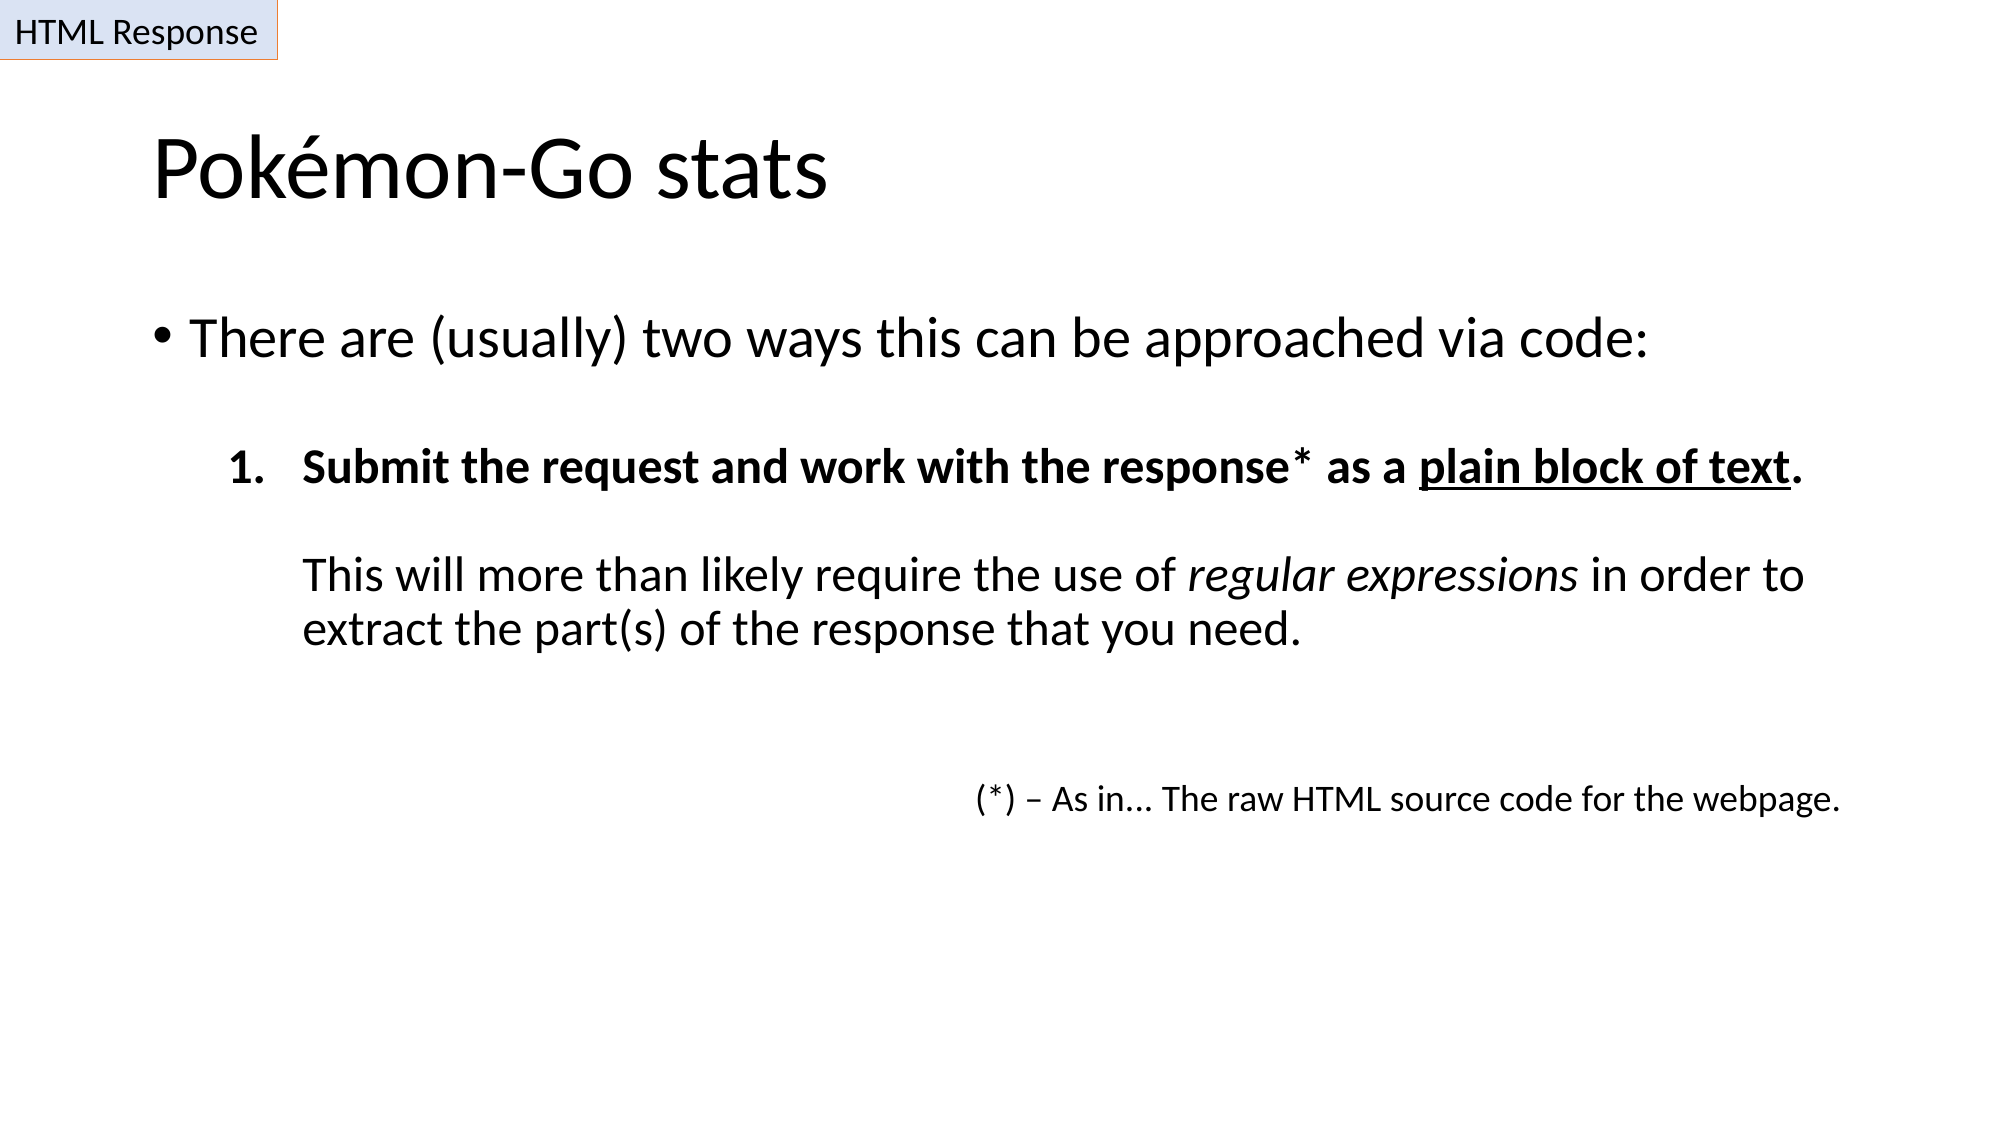

HTML Response
# Pokémon-Go stats
There are (usually) two ways this can be approached via code:
Submit the request and work with the response* as a plain block of text.
This will more than likely require the use of regular expressions in order to extract the part(s) of the response that you need.
(*) – As in... The raw HTML source code for the webpage.